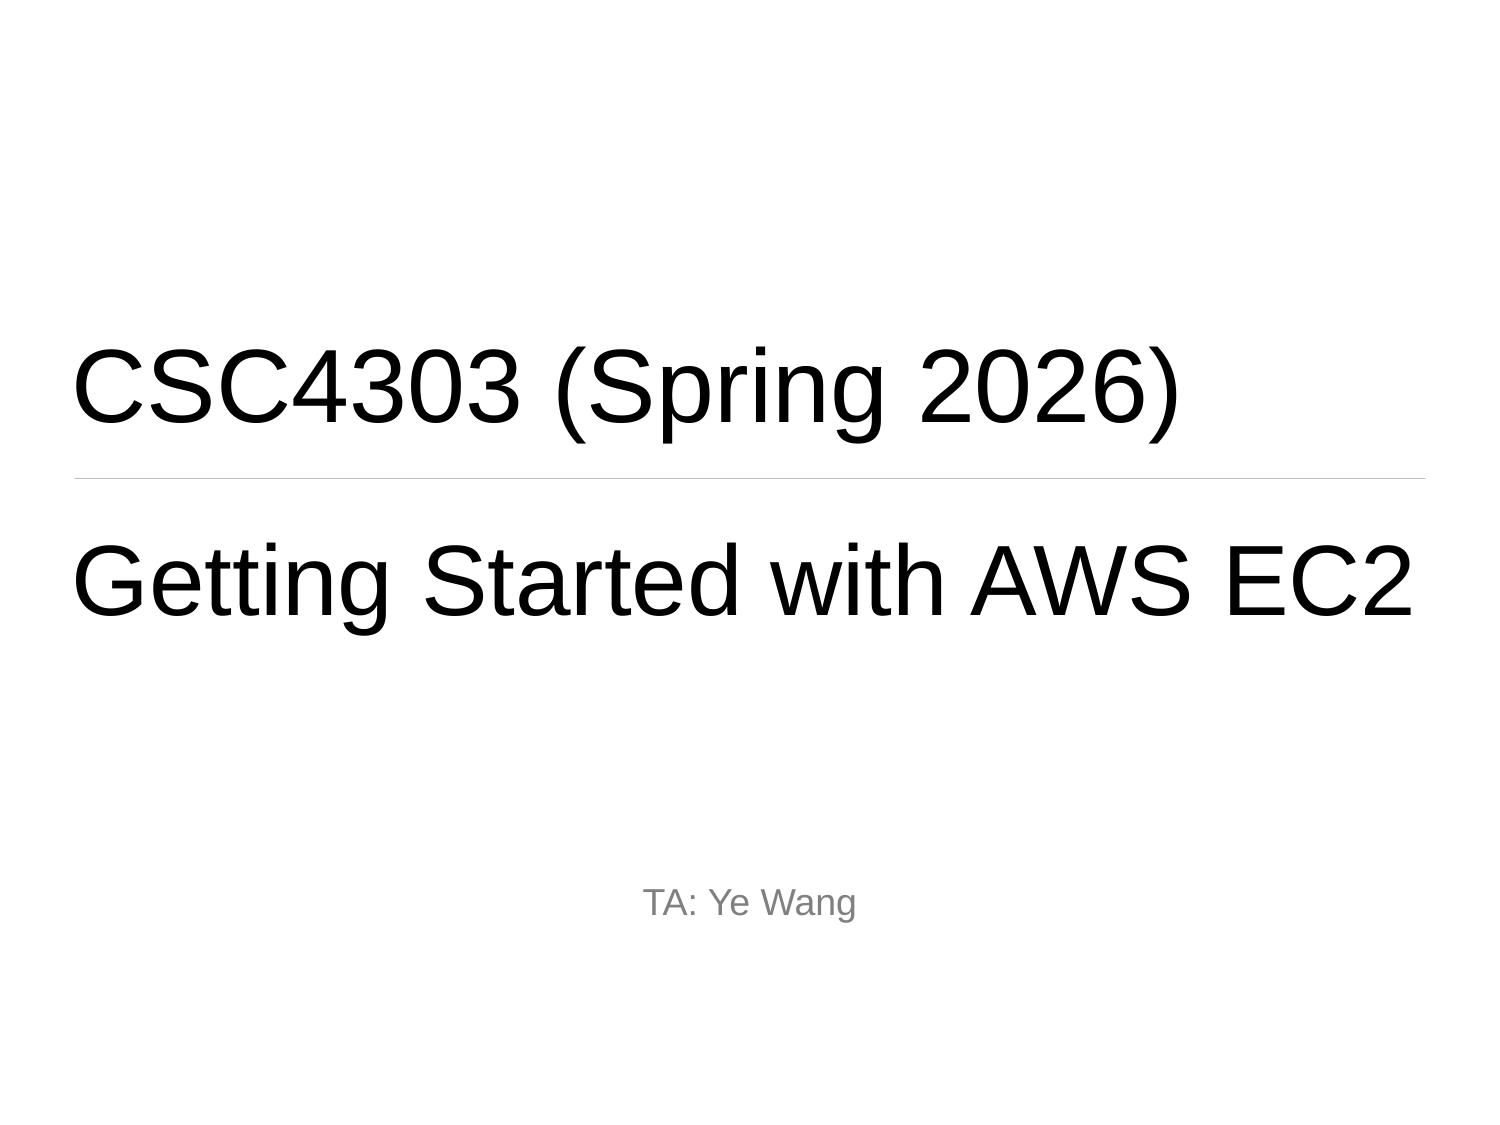

CSC4303 (Spring 2026)

Getting Started with AWS EC2

TA: Ye Wang
1